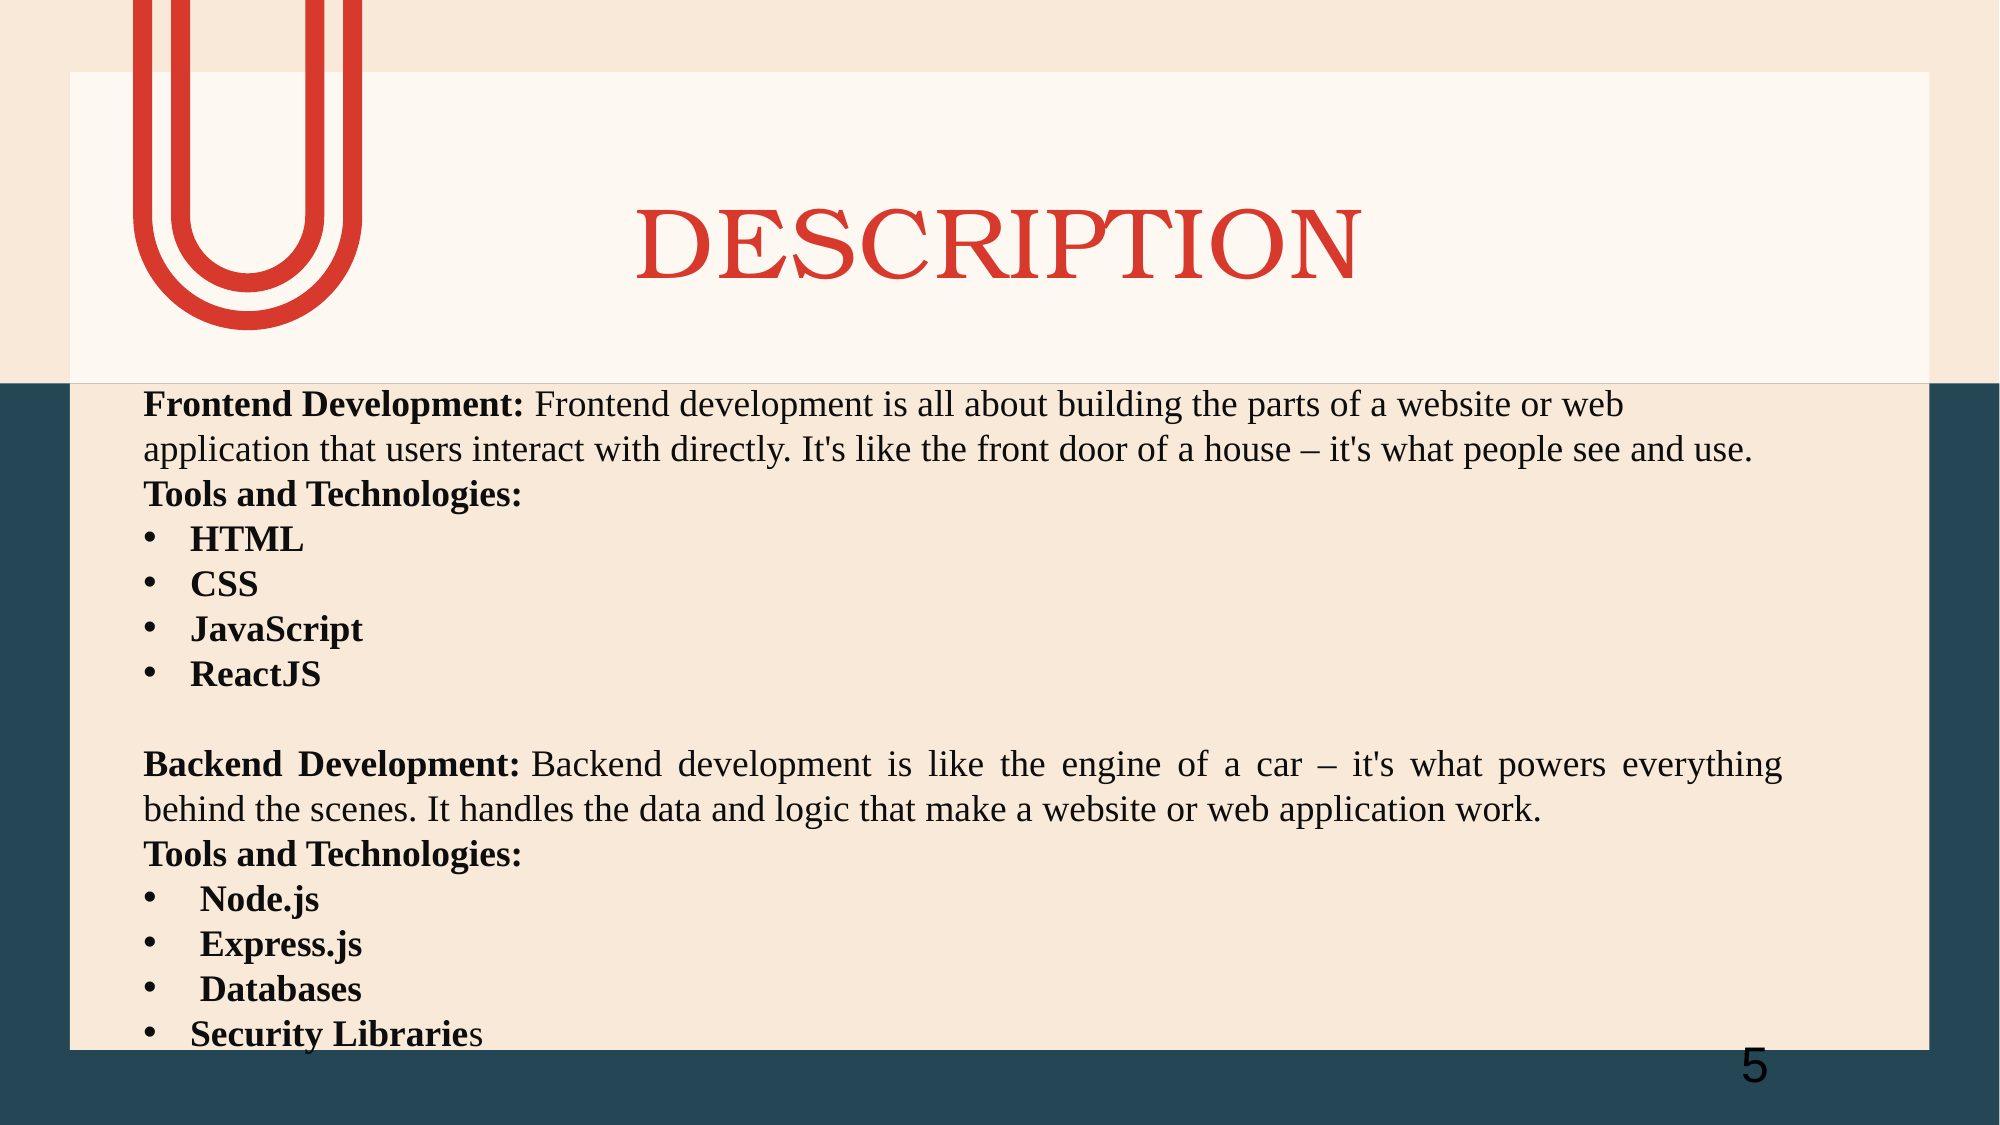

# description
Frontend Development: Frontend development is all about building the parts of a website or web application that users interact with directly. It's like the front door of a house – it's what people see and use.
Tools and Technologies:
HTML
CSS
JavaScript
ReactJS

Backend Development: Backend development is like the engine of a car – it's what powers everything behind the scenes. It handles the data and logic that make a website or web application work.
Tools and Technologies:
 Node.js
 Express.js
 Databases
Security Libraries

5